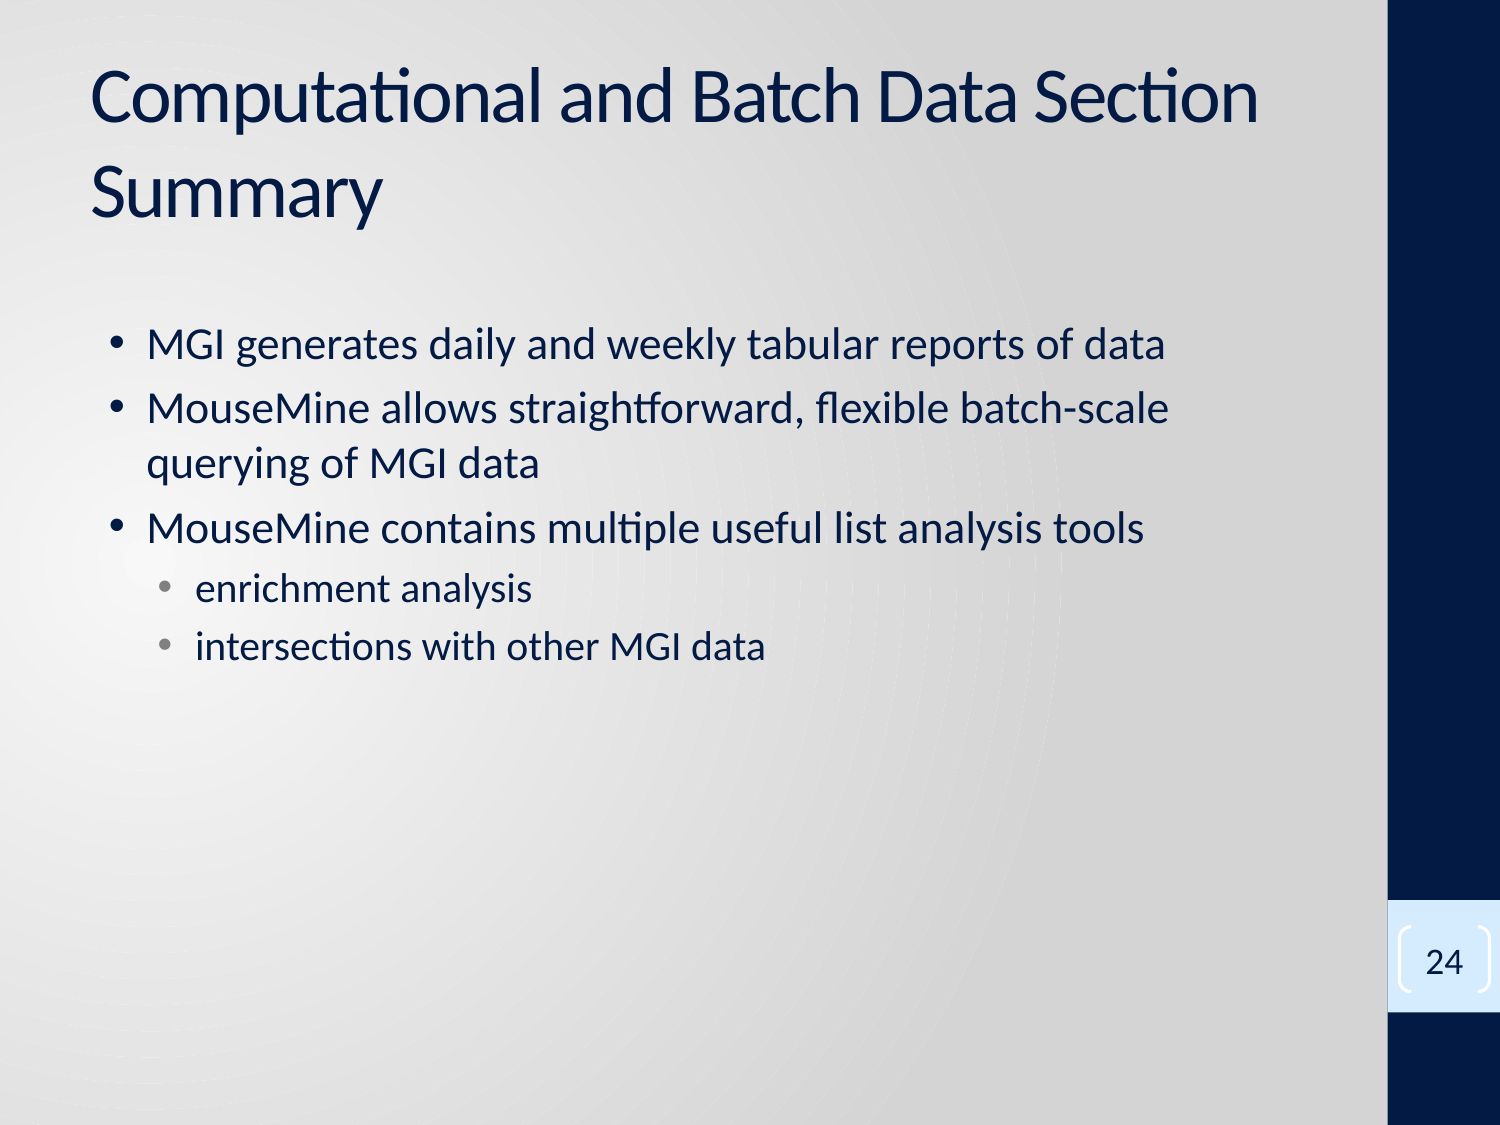

# Computational and Batch Data Section Summary
MGI generates daily and weekly tabular reports of data
MouseMine allows straightforward, flexible batch-scale querying of MGI data
MouseMine contains multiple useful list analysis tools
enrichment analysis
intersections with other MGI data

24